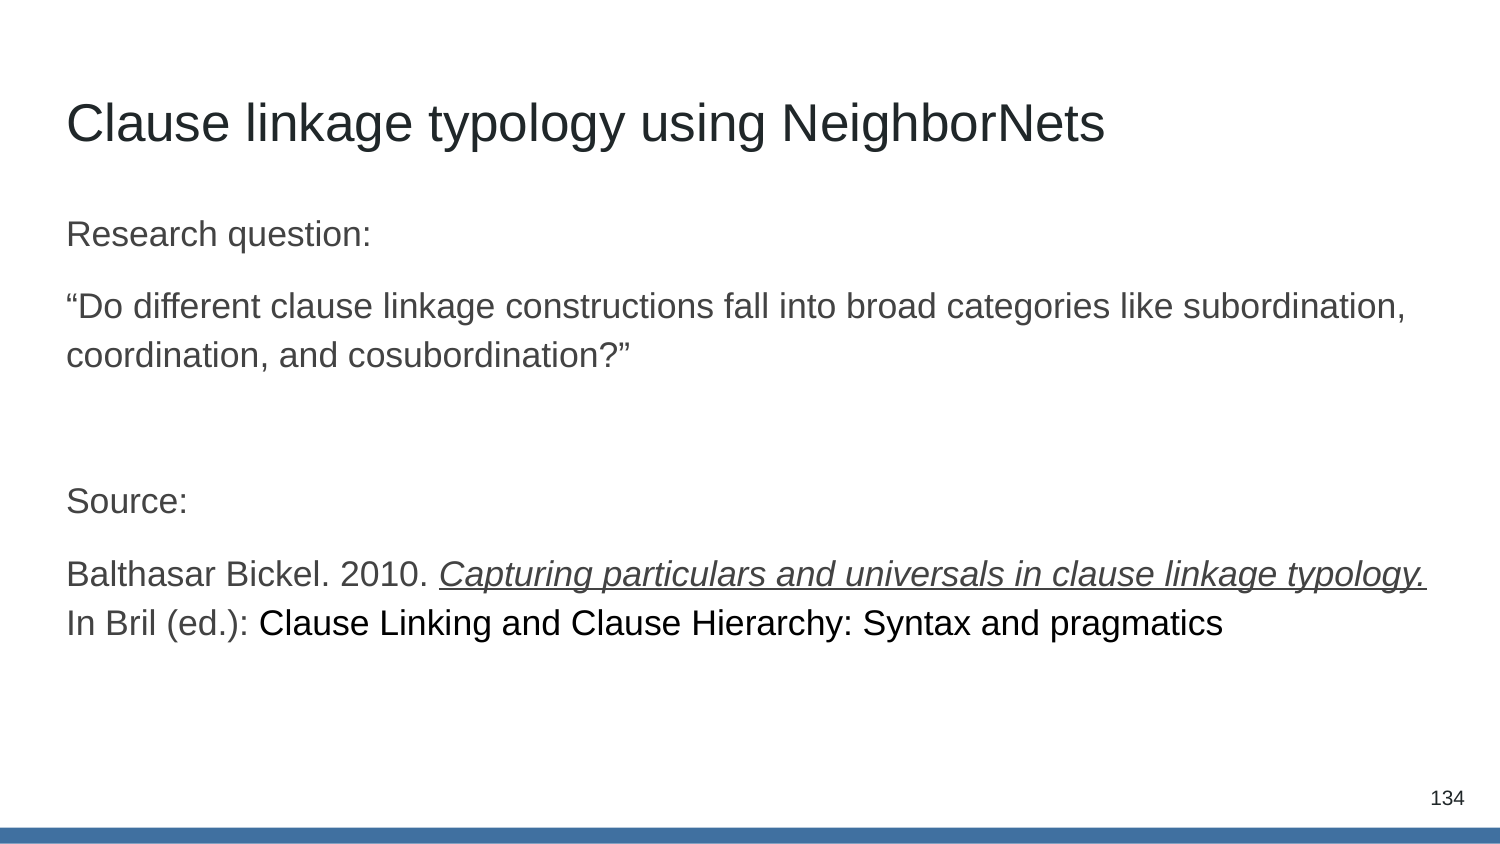

# Clause linkage typology using NeighborNets
Research question:
“Do different clause linkage constructions fall into broad categories like subordination, coordination, and cosubordination?”

Source:
Balthasar Bickel. 2010. Capturing particulars and universals in clause linkage typology. In Bril (ed.): Clause Linking and Clause Hierarchy: Syntax and pragmatics

134